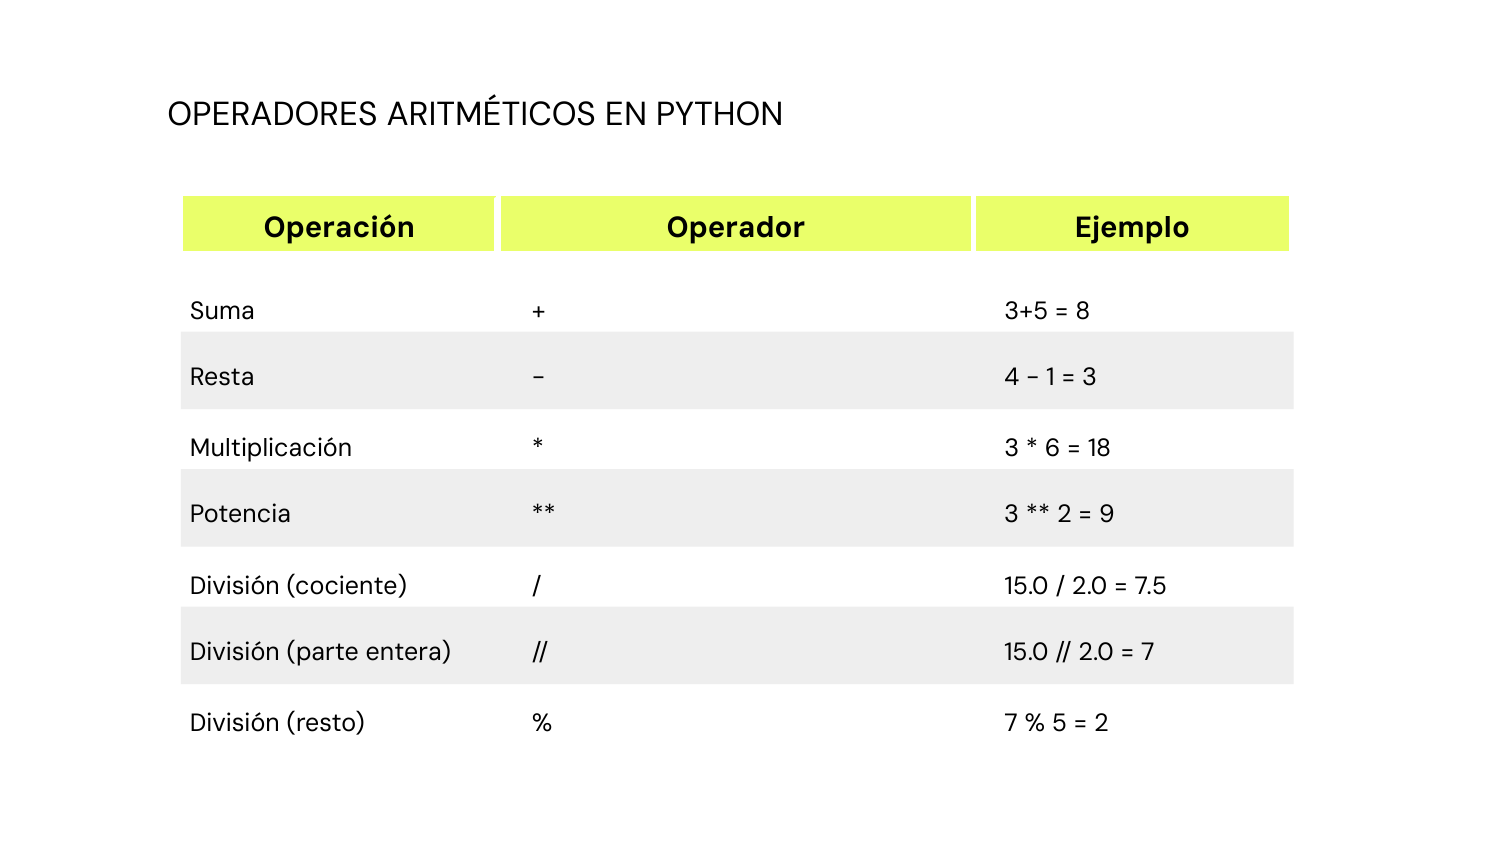

OPERADORES ARITMÉTICOS EN PYTHON
Operación
Operador
Ejemplo

Suma
+

3+5 = 8

Resta
-

4 - 1 = 3
Multiplicación
*
3 * 6 = 18

Potencia
**

3 ** 2 = 9
División (cociente)
/

15.0 / 2.0 = 7.5

División (parte entera)
//

15.0 // 2.0 = 7
División (resto)
%
7 % 5 = 2